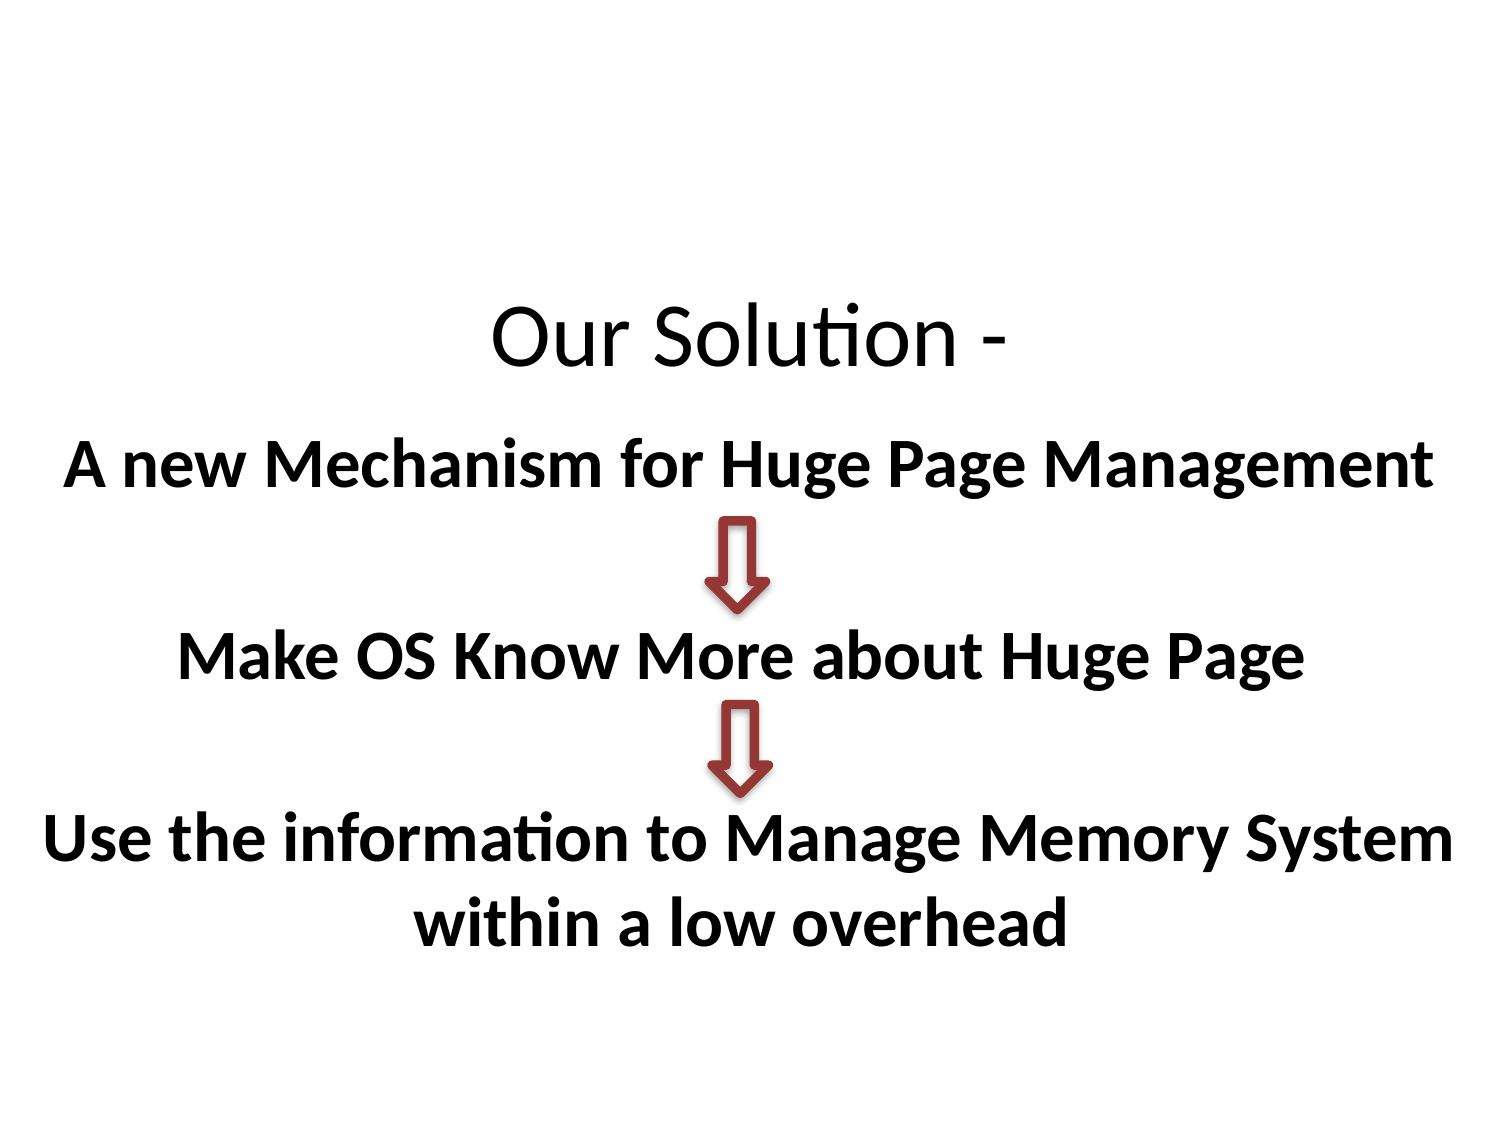

# Our Solution -
A new Mechanism for Huge Page Management

Make OS Know More about Huge Page

Use the information to Manage Memory System within a low overhead